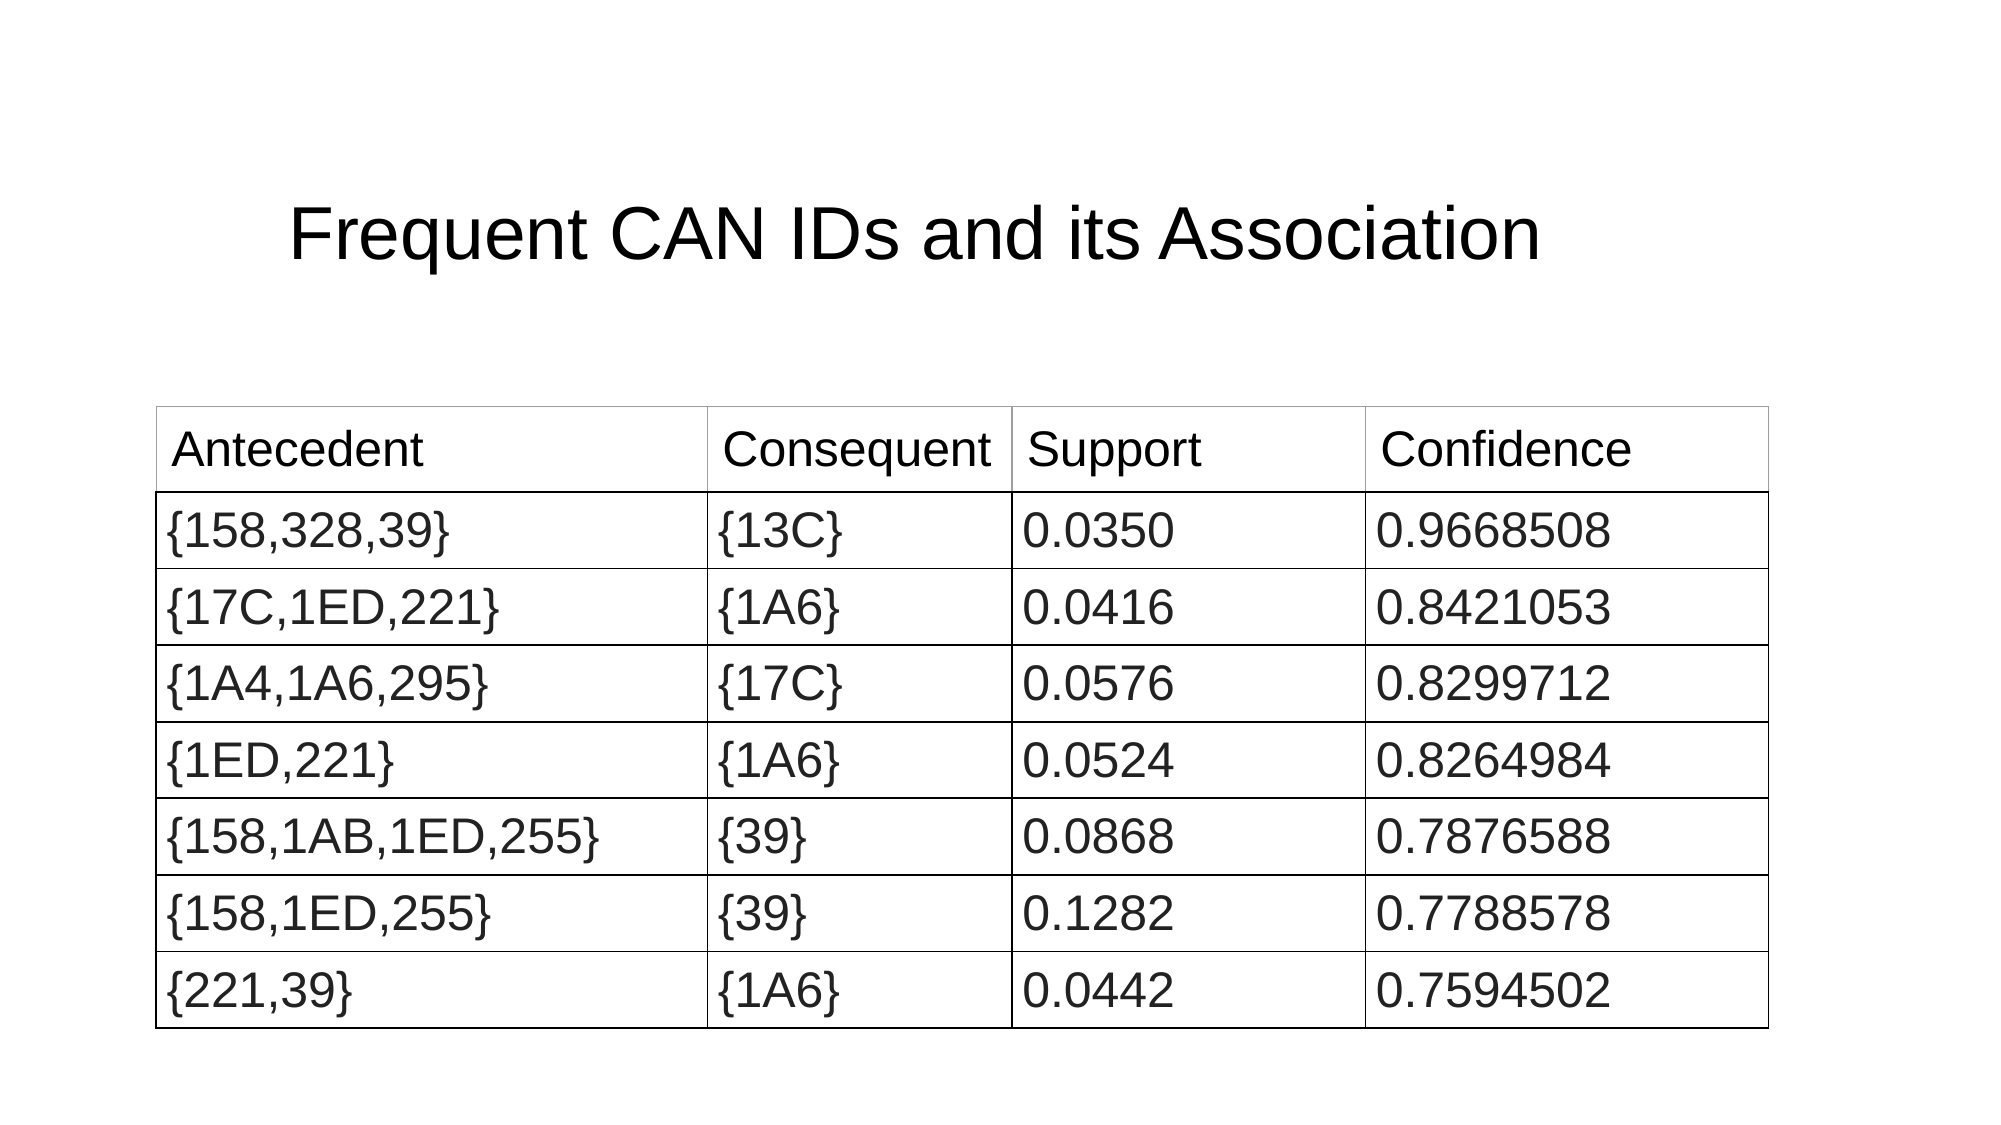

Frequent CAN IDs and its Association
| Antecedent | Consequent | Support | Confidence |
| --- | --- | --- | --- |
| {158,328,39} | {13C} | 0.0350 | 0.9668508 |
| {17C,1ED,221} | {1A6} | 0.0416 | 0.8421053 |
| {1A4,1A6,295} | {17C} | 0.0576 | 0.8299712 |
| {1ED,221} | {1A6} | 0.0524 | 0.8264984 |
| {158,1AB,1ED,255} | {39} | 0.0868 | 0.7876588 |
| {158,1ED,255} | {39} | 0.1282 | 0.7788578 |
| {221,39} | {1A6} | 0.0442 | 0.7594502 |